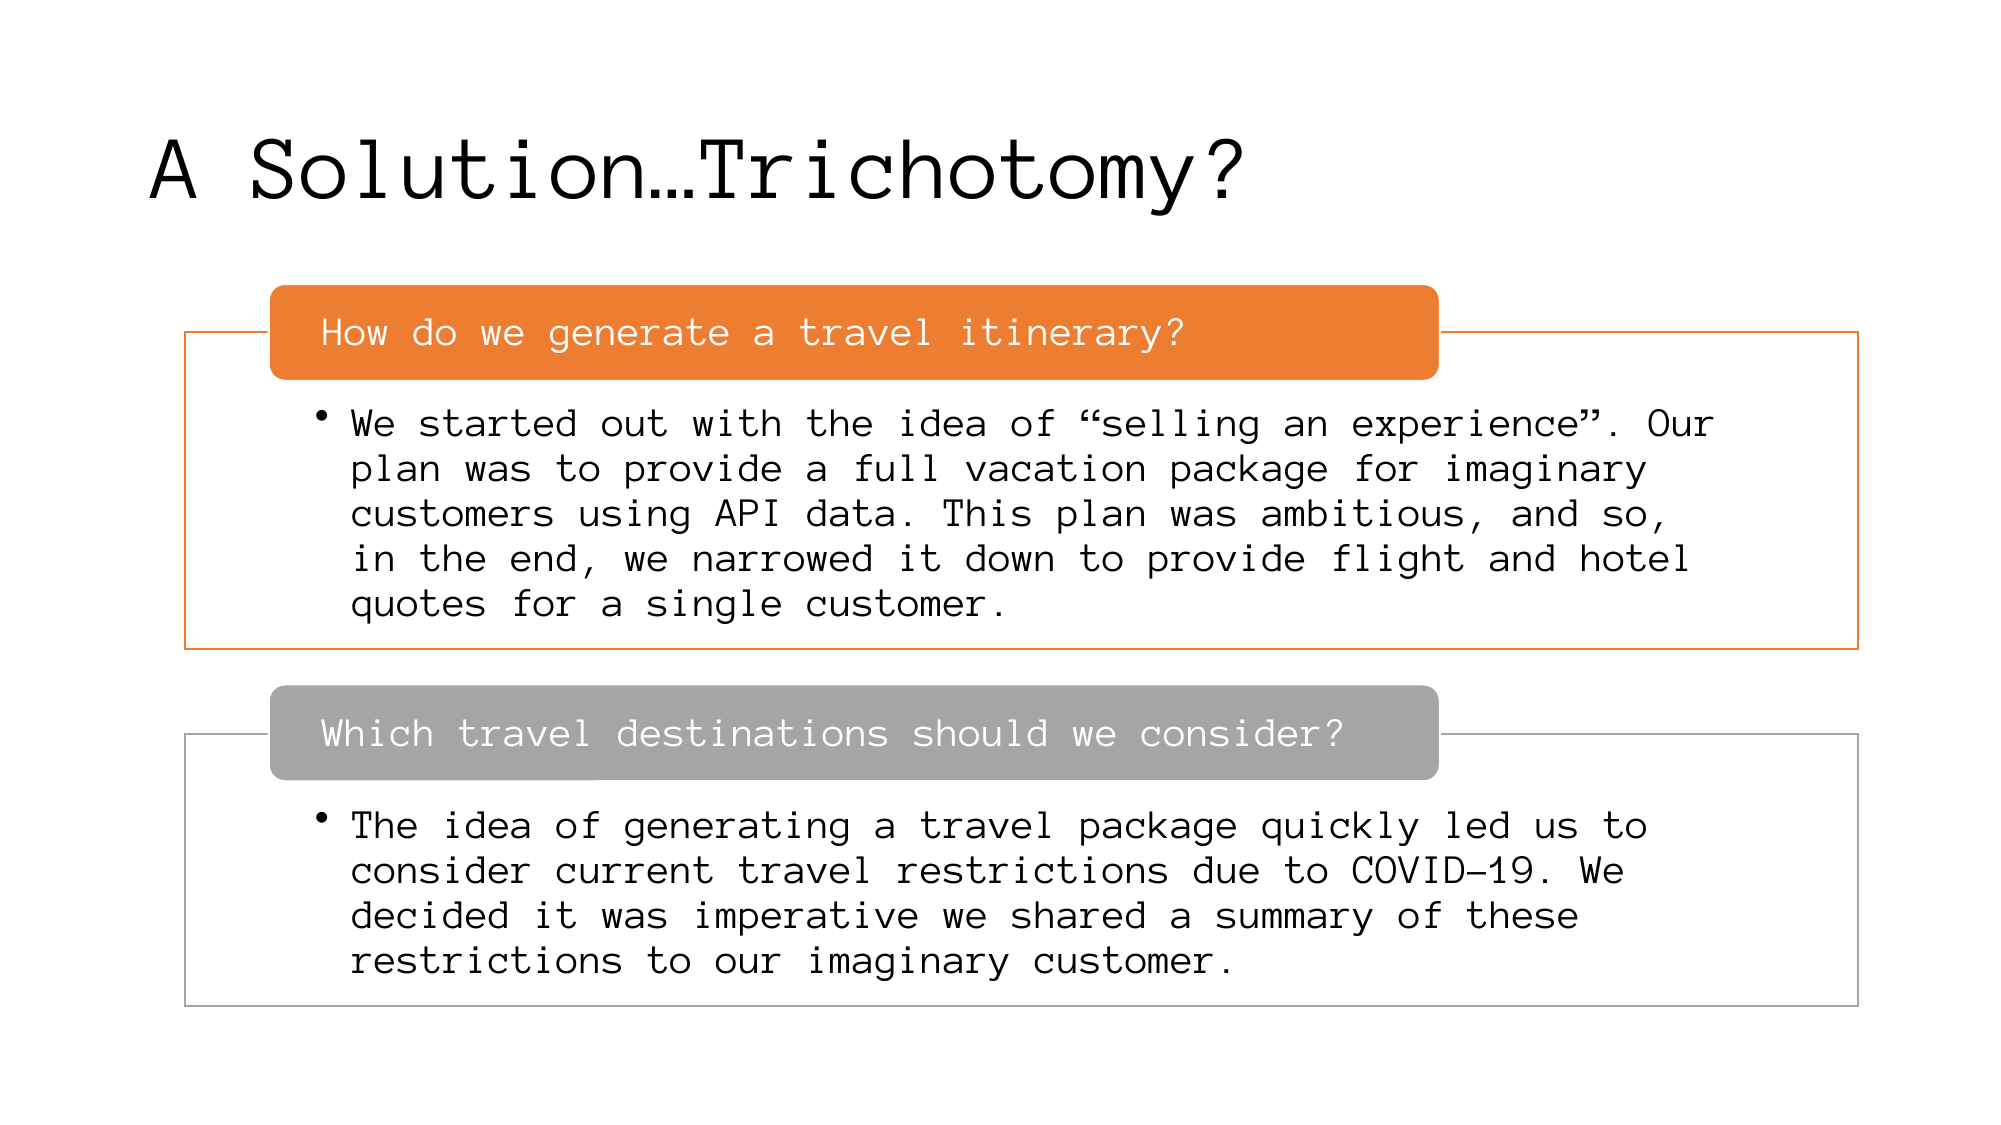

# A Solution…Trichotomy?
We started out with the idea of “selling an experience”. Our plan was to provide a full vacation package for imaginary customers using API data. This plan was ambitious, and so, in the end, we narrowed it down to provide flight and hotel quotes for a single customer.
How do we generate a travel itinerary?
The idea of generating a travel package quickly led us to consider current travel restrictions due to COVID-19. We decided it was imperative we shared a summary of these restrictions to our imaginary customer.
Which travel destinations should we consider?